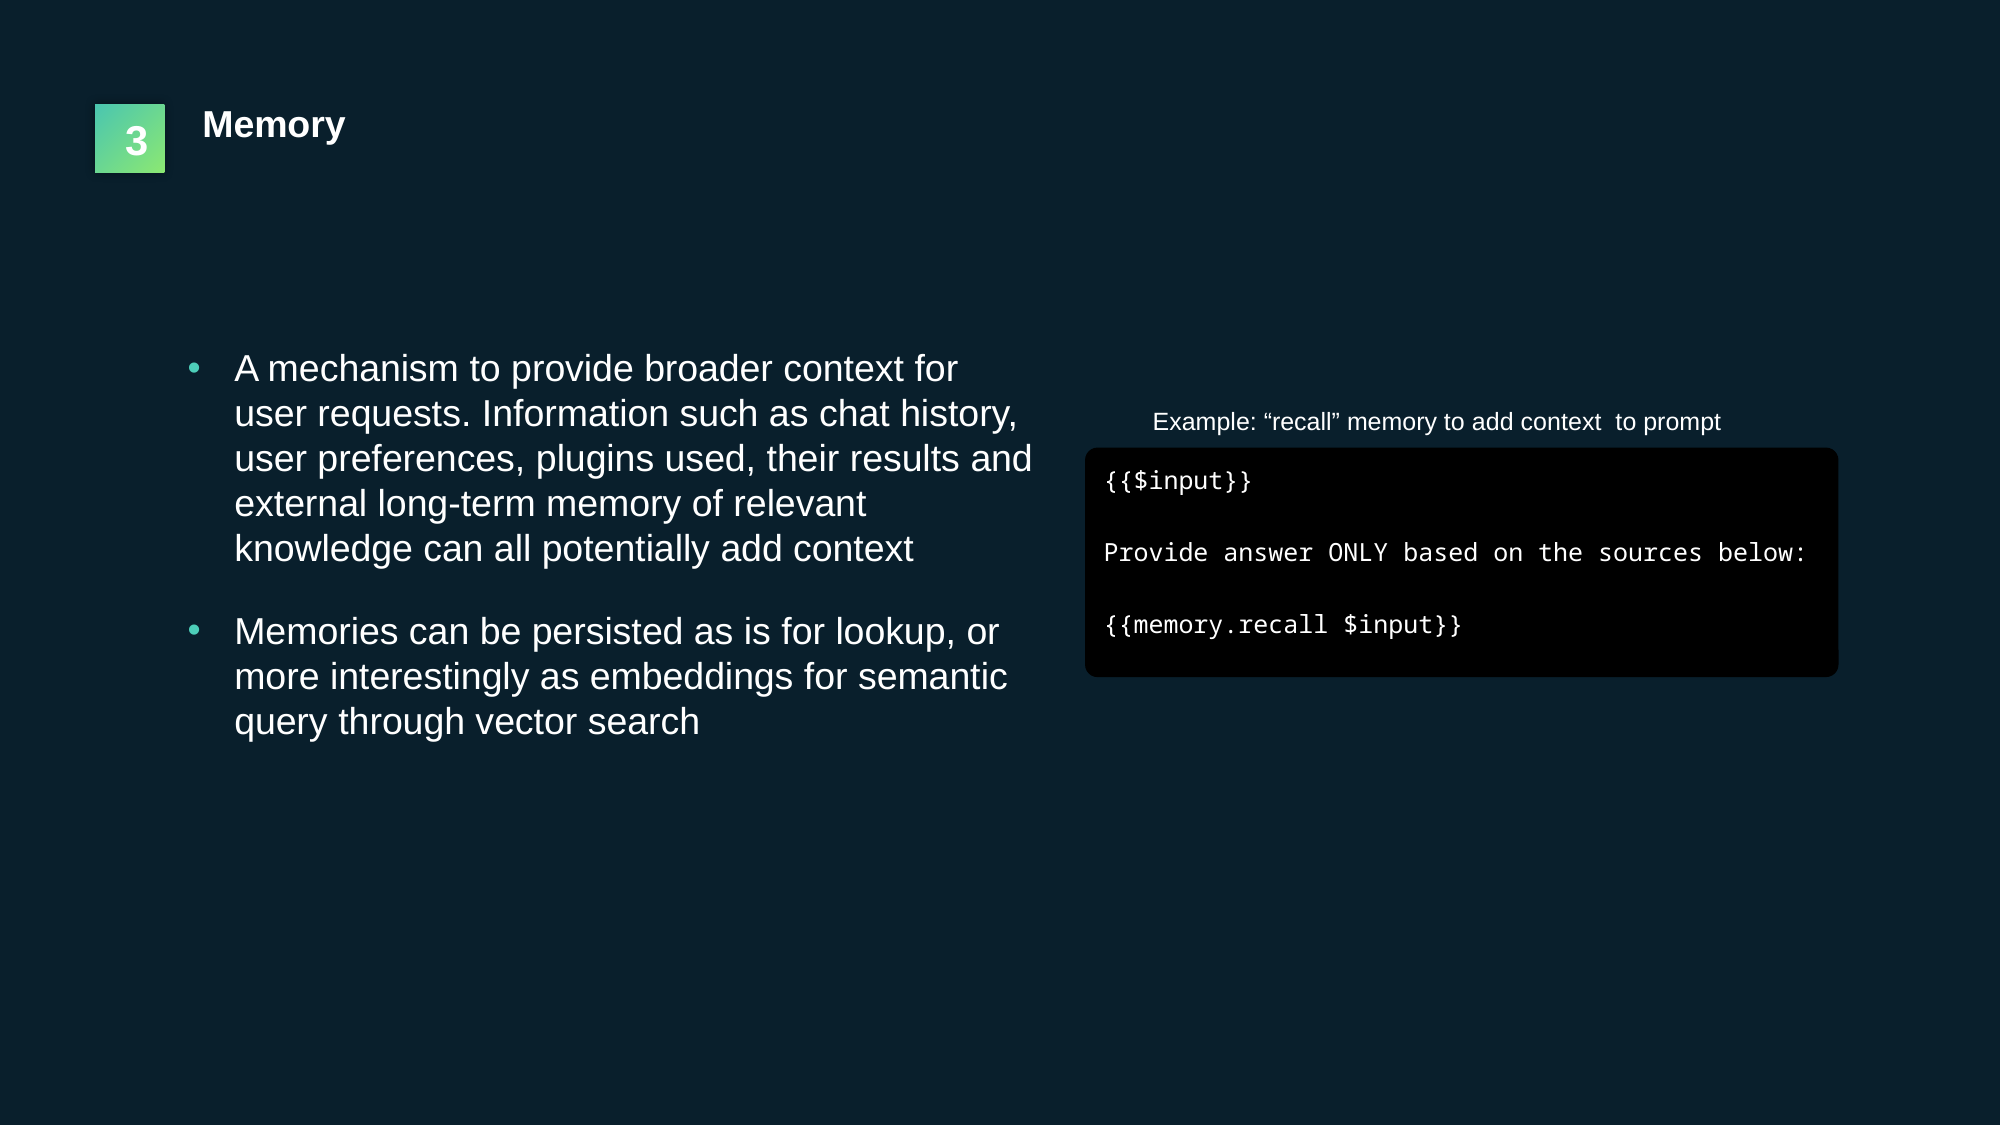

Memory
3
A mechanism to provide broader context for user requests. Information such as chat history, user preferences, plugins used, their results and external long-term memory of relevant knowledge can all potentially add context
Memories can be persisted as is for lookup, or more interestingly as embeddings for semantic query through vector search

Example: “recall” memory to add context  to prompt
{{$input}}

Provide answer ONLY based on the sources below:

{{memory.recall $input}}